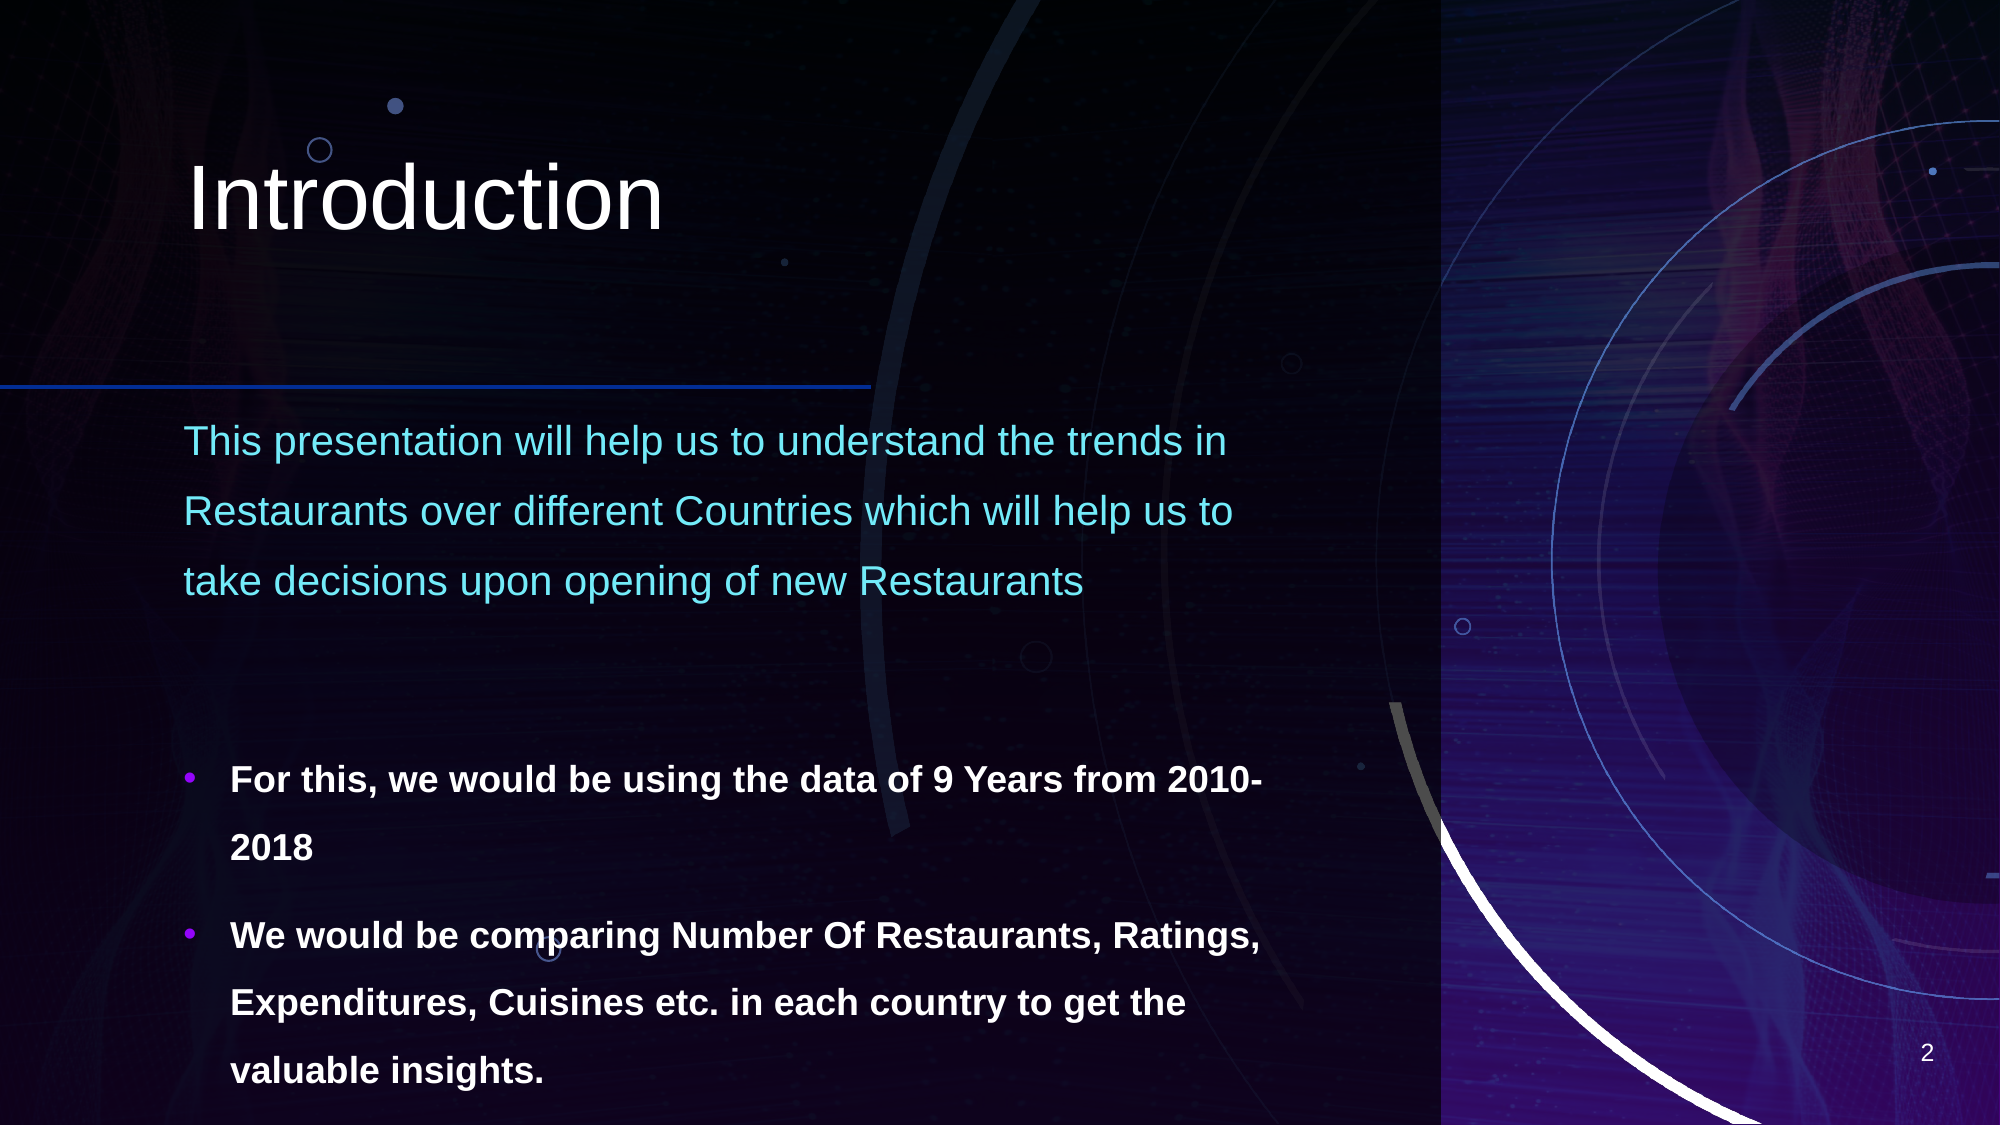

# Introduction
This presentation will help us to understand the trends in Restaurants over different Countries which will help us to take decisions upon opening of new Restaurants

For this, we would be using the data of 9 Years from 2010-2018
We would be comparing Number Of Restaurants, Ratings, Expenditures, Cuisines etc. in each country to get the valuable insights.

2